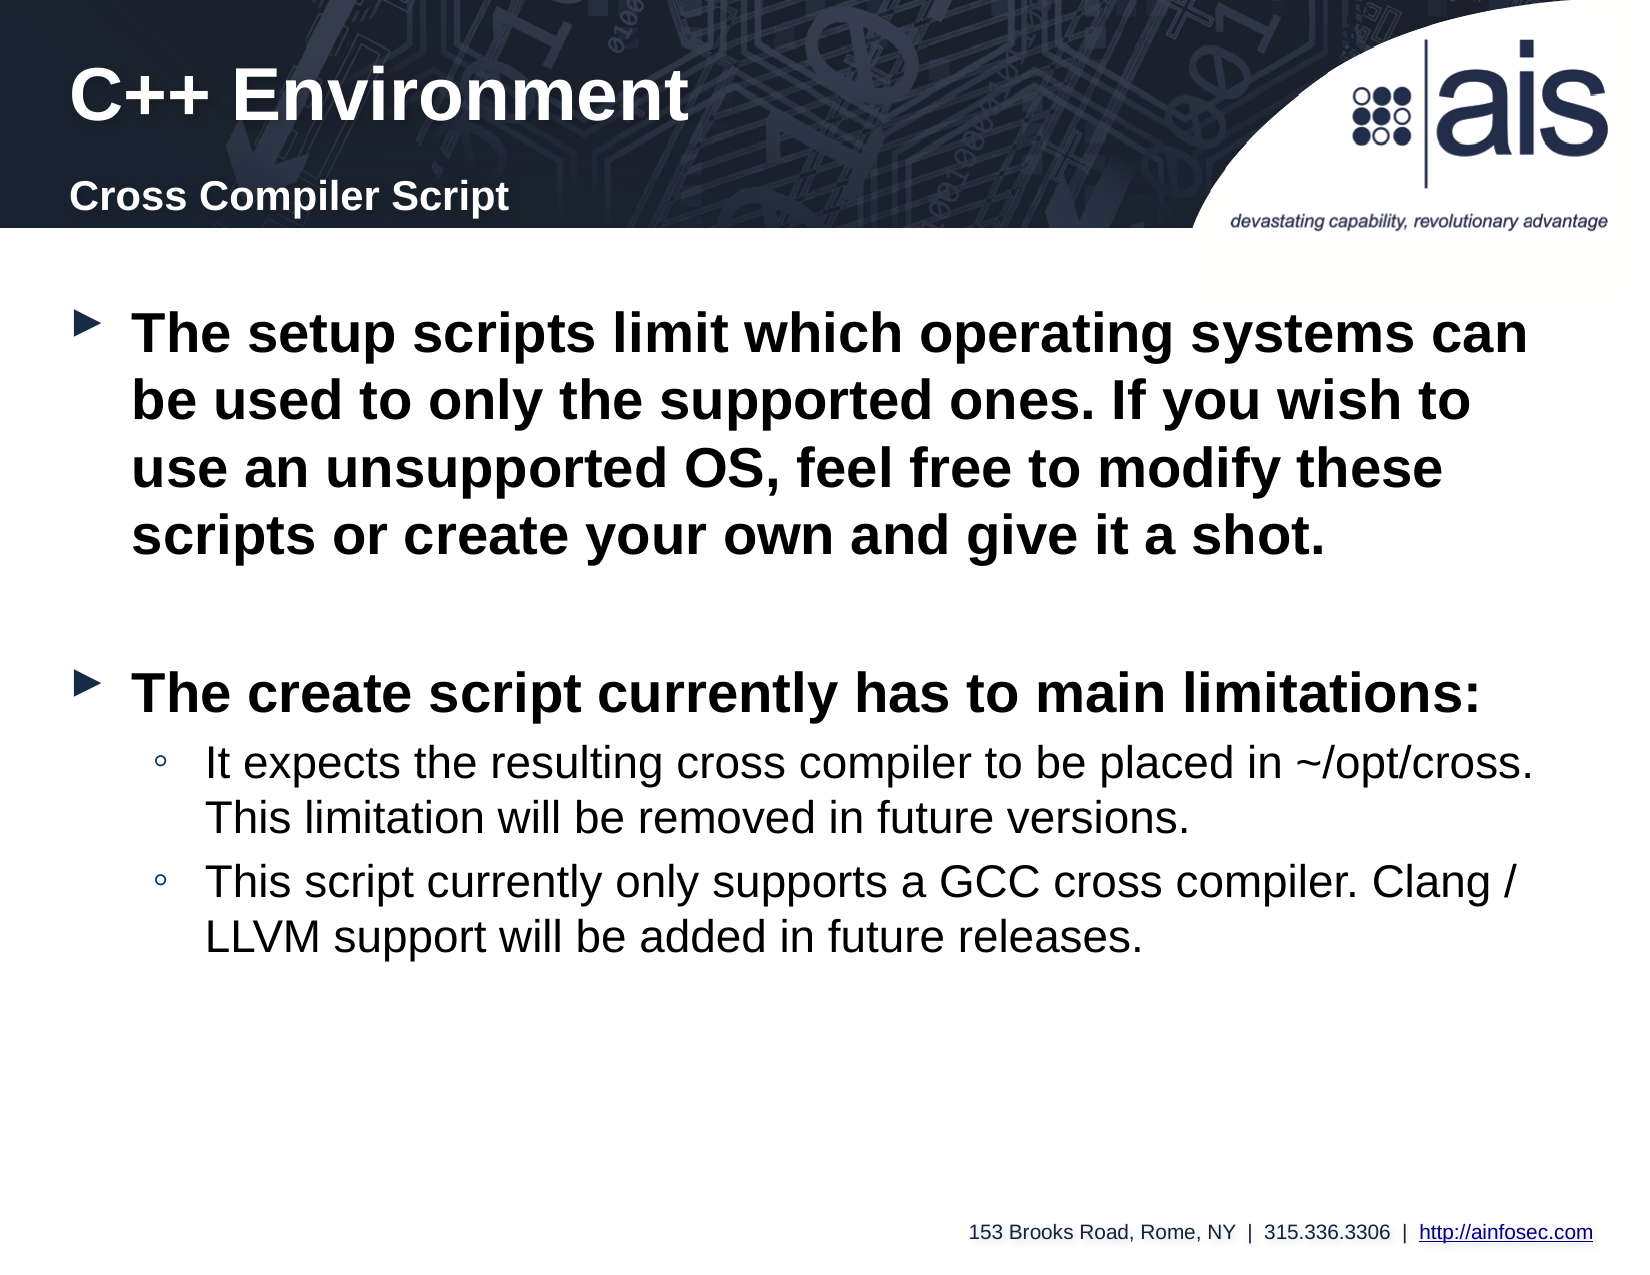

C++ Environment
Cross Compiler Script
The setup scripts limit which operating systems can be used to only the supported ones. If you wish to use an unsupported OS, feel free to modify these scripts or create your own and give it a shot.

The create script currently has to main limitations:
It expects the resulting cross compiler to be placed in ~/opt/cross. This limitation will be removed in future versions.
This script currently only supports a GCC cross compiler. Clang / LLVM support will be added in future releases.